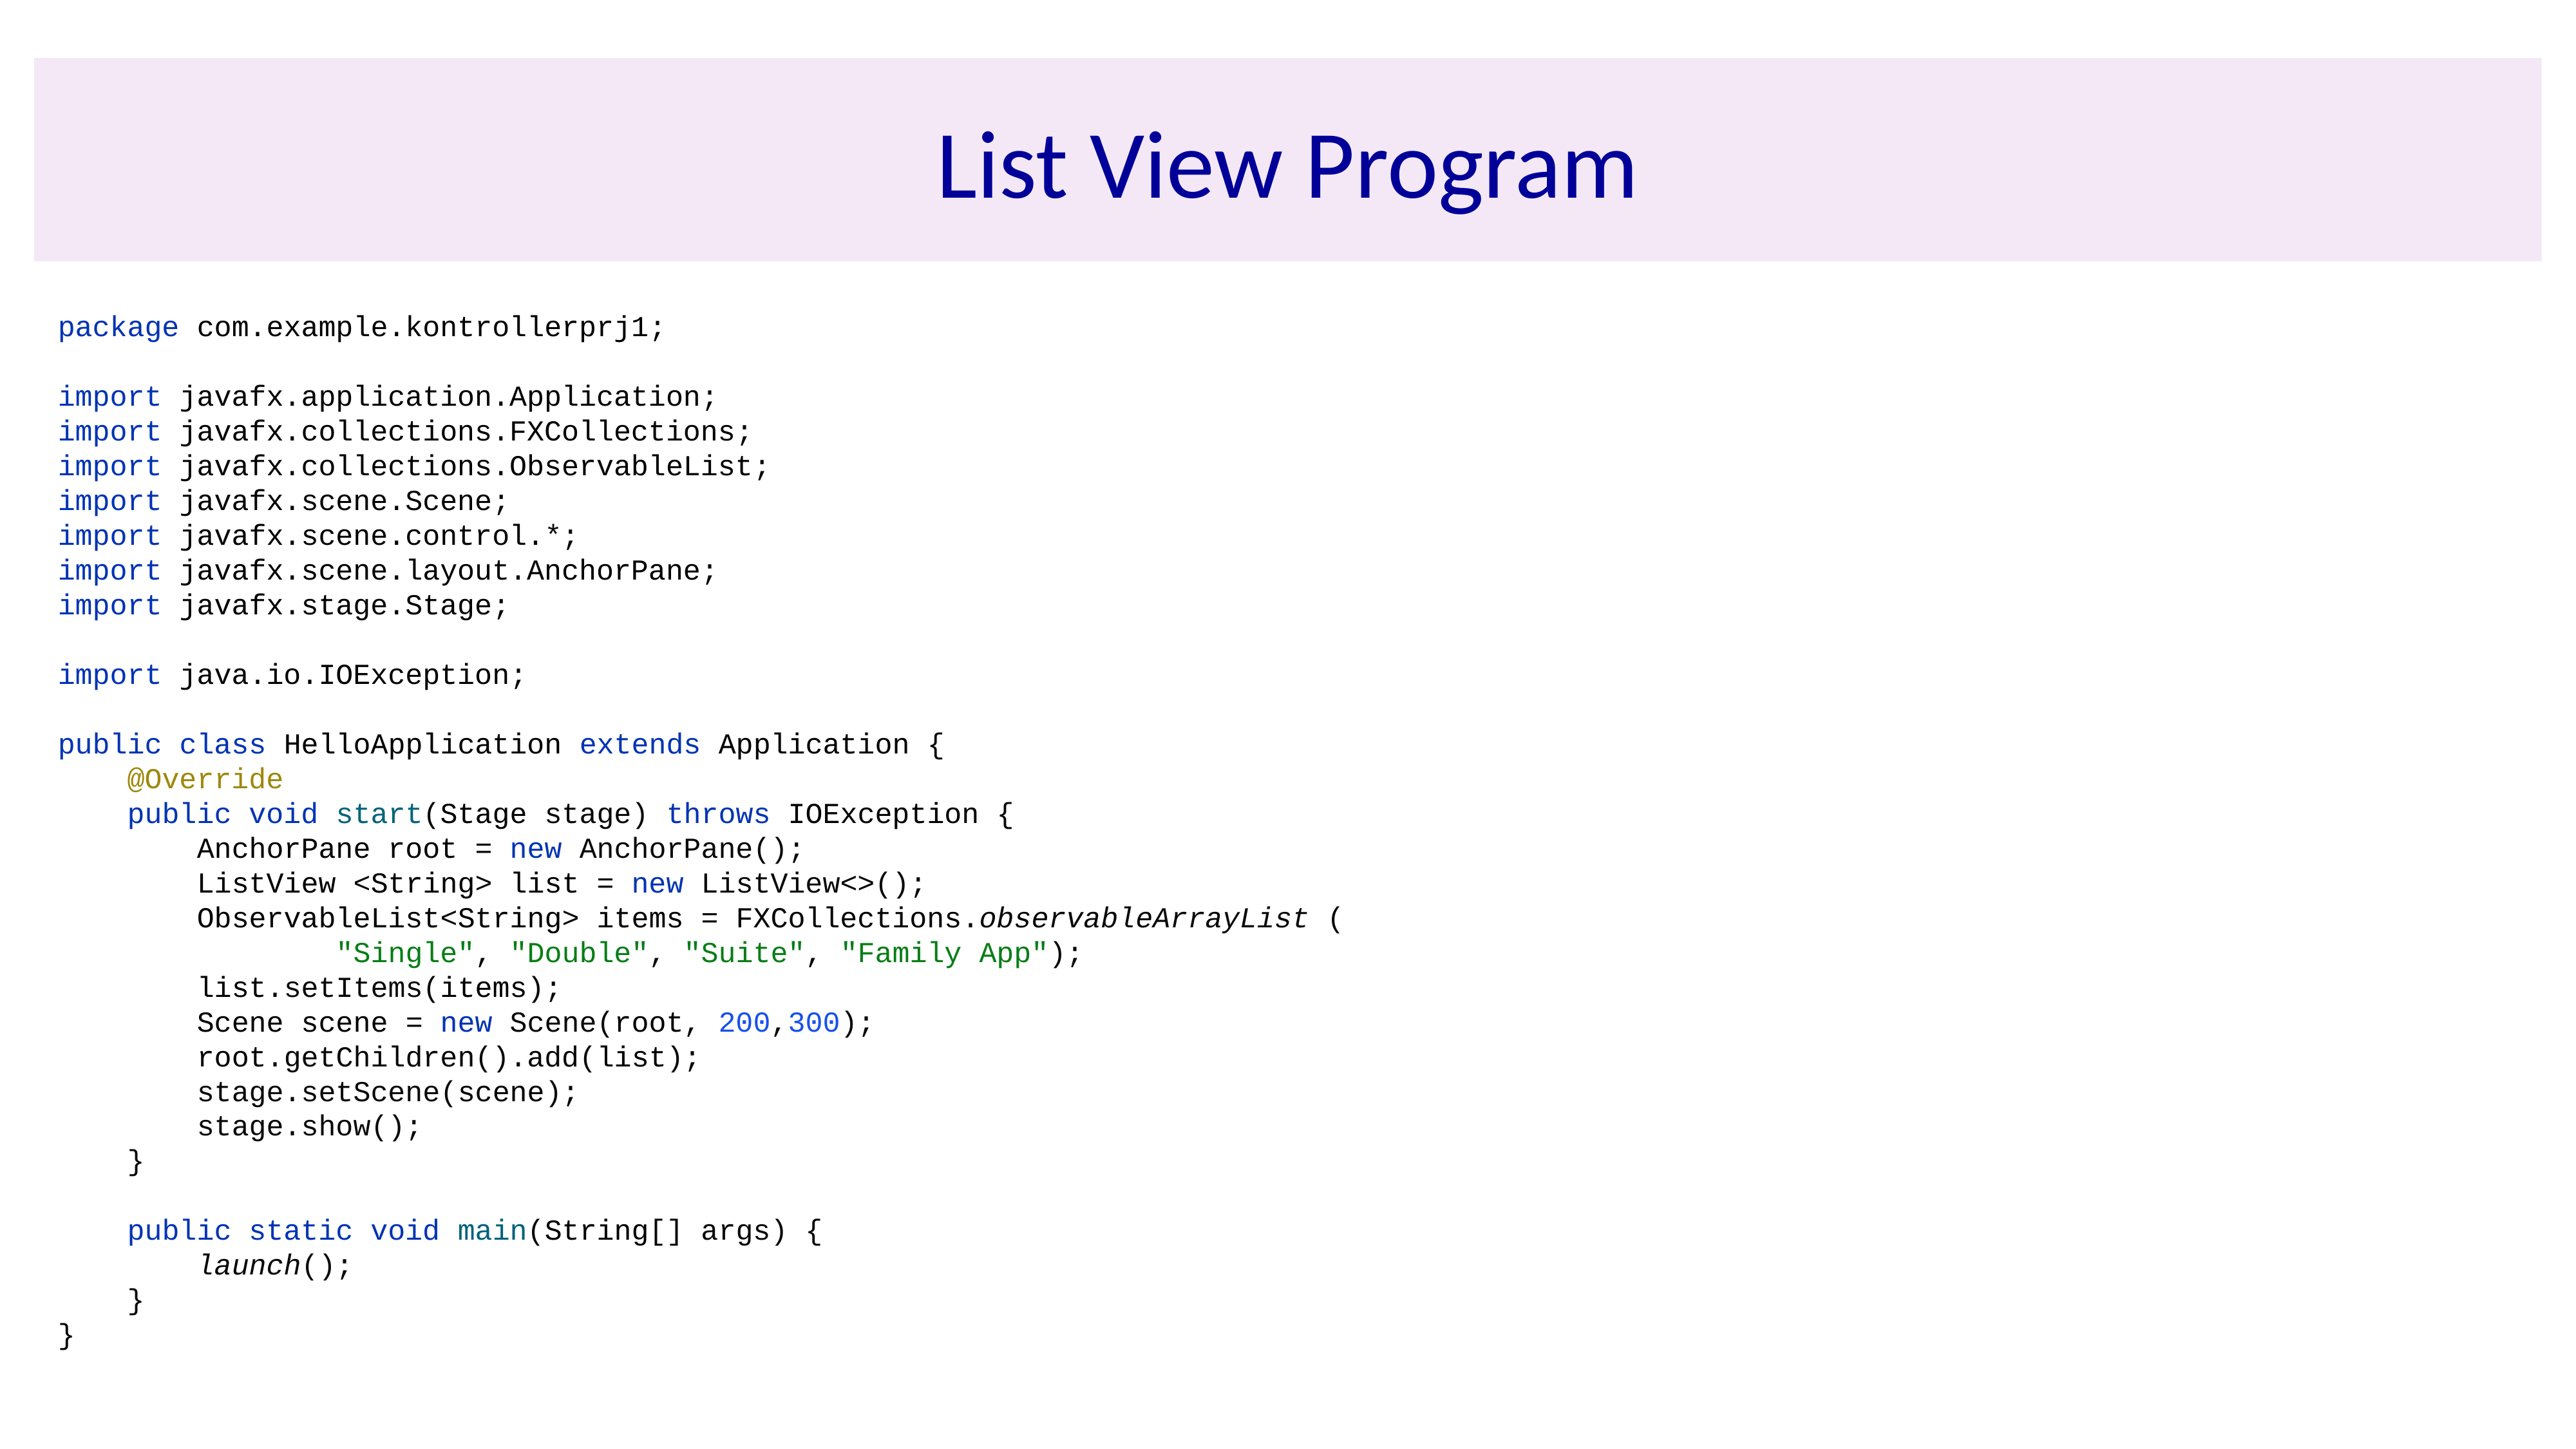

# List View Program
package com.example.kontrollerprj1;

import javafx.application.Application;
import javafx.collections.FXCollections;
import javafx.collections.ObservableList;
import javafx.scene.Scene;
import javafx.scene.control.*;
import javafx.scene.layout.AnchorPane;
import javafx.stage.Stage;

import java.io.IOException;

public class HelloApplication extends Application {
    @Override
    public void start(Stage stage) throws IOException {
        AnchorPane root = new AnchorPane();
        ListView <String> list = new ListView<>();
        ObservableList<String> items = FXCollections.observableArrayList (
                "Single", "Double", "Suite", "Family App");
        list.setItems(items);
        Scene scene = new Scene(root, 200,300);
        root.getChildren().add(list);
        stage.setScene(scene);
        stage.show();
    }

    public static void main(String[] args) {
        launch();
    }
}